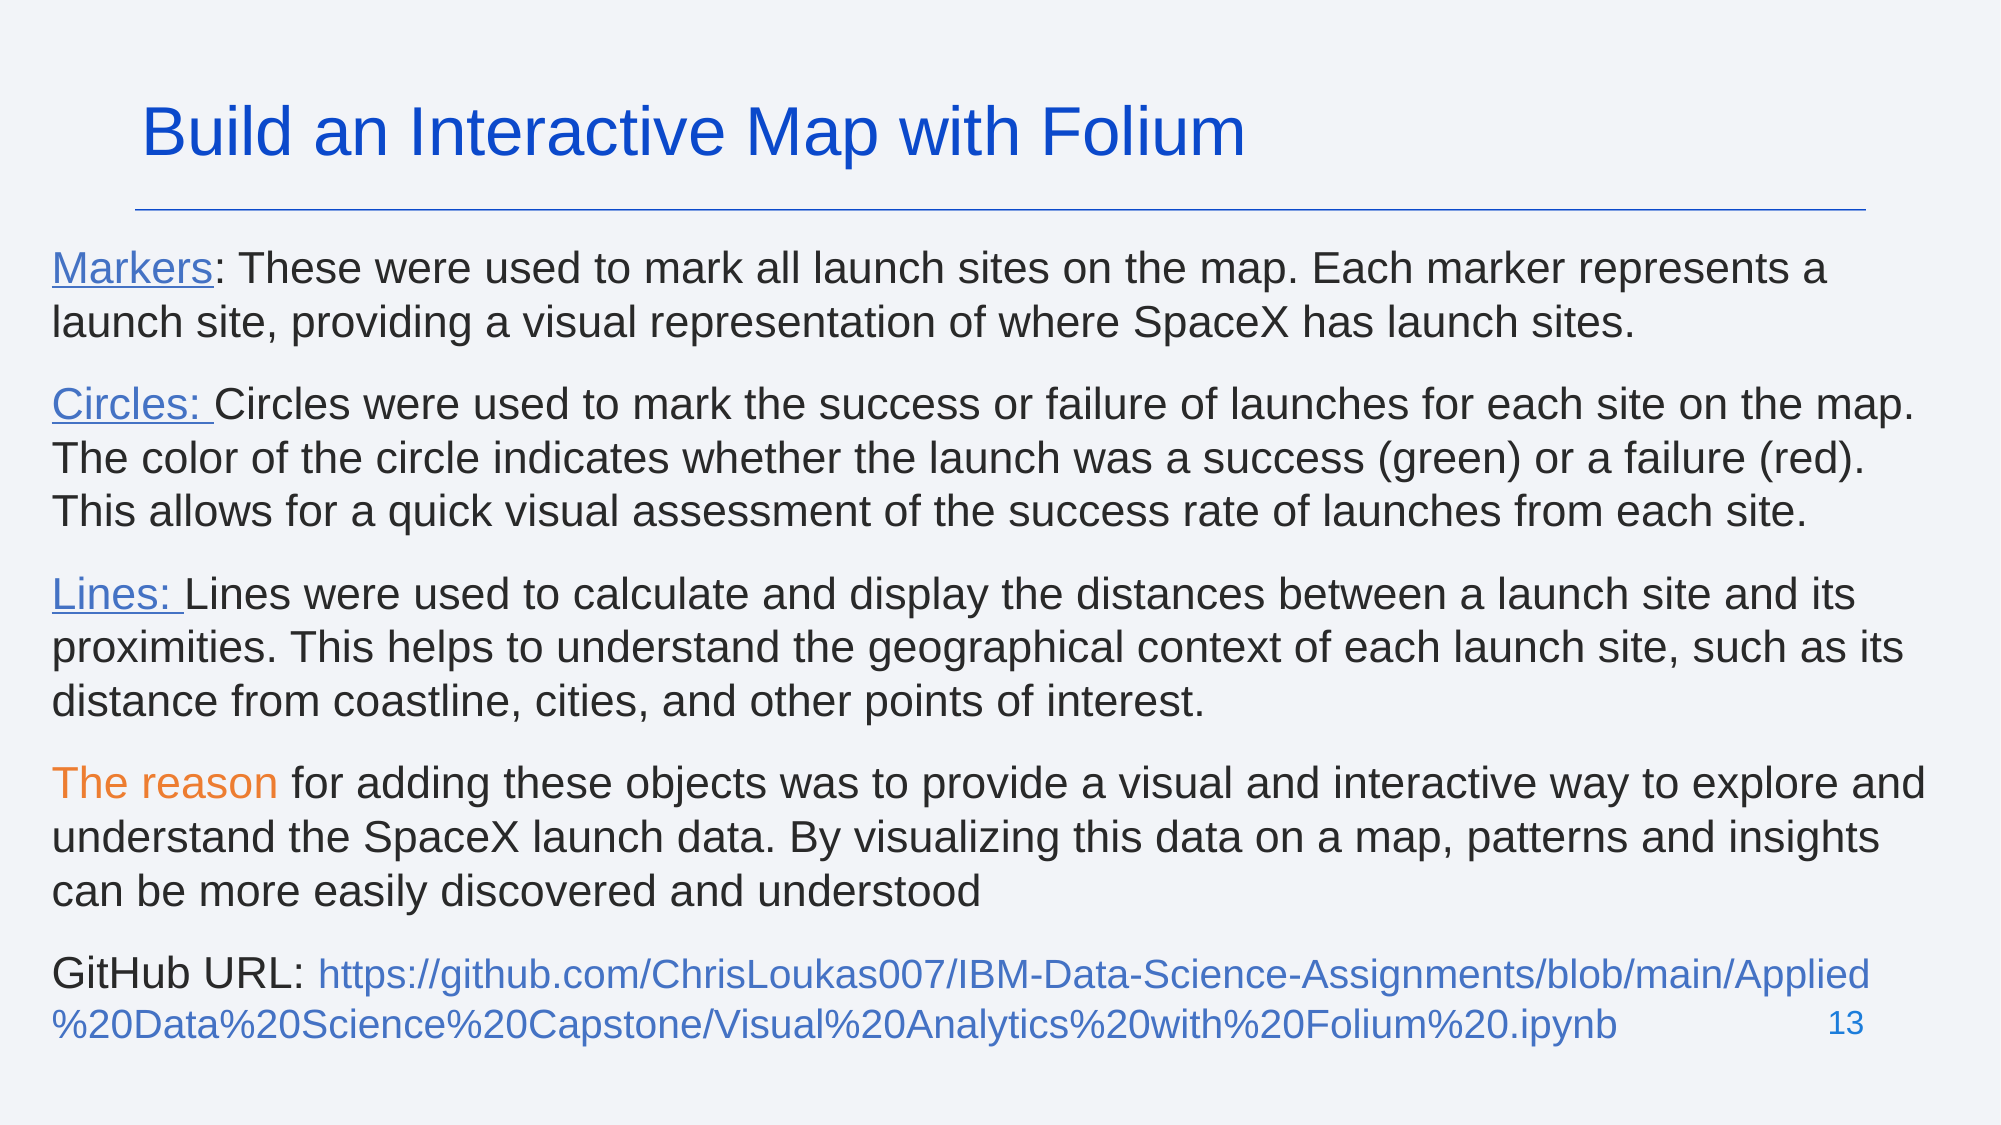

Build an Interactive Map with Folium
Markers: These were used to mark all launch sites on the map. Each marker represents a launch site, providing a visual representation of where SpaceX has launch sites.
Circles: Circles were used to mark the success or failure of launches for each site on the map. The color of the circle indicates whether the launch was a success (green) or a failure (red). This allows for a quick visual assessment of the success rate of launches from each site.
Lines: Lines were used to calculate and display the distances between a launch site and its proximities. This helps to understand the geographical context of each launch site, such as its distance from coastline, cities, and other points of interest.
The reason for adding these objects was to provide a visual and interactive way to explore and understand the SpaceX launch data. By visualizing this data on a map, patterns and insights can be more easily discovered and understood
GitHub URL: https://github.com/ChrisLoukas007/IBM-Data-Science-Assignments/blob/main/Applied%20Data%20Science%20Capstone/Visual%20Analytics%20with%20Folium%20.ipynb

13